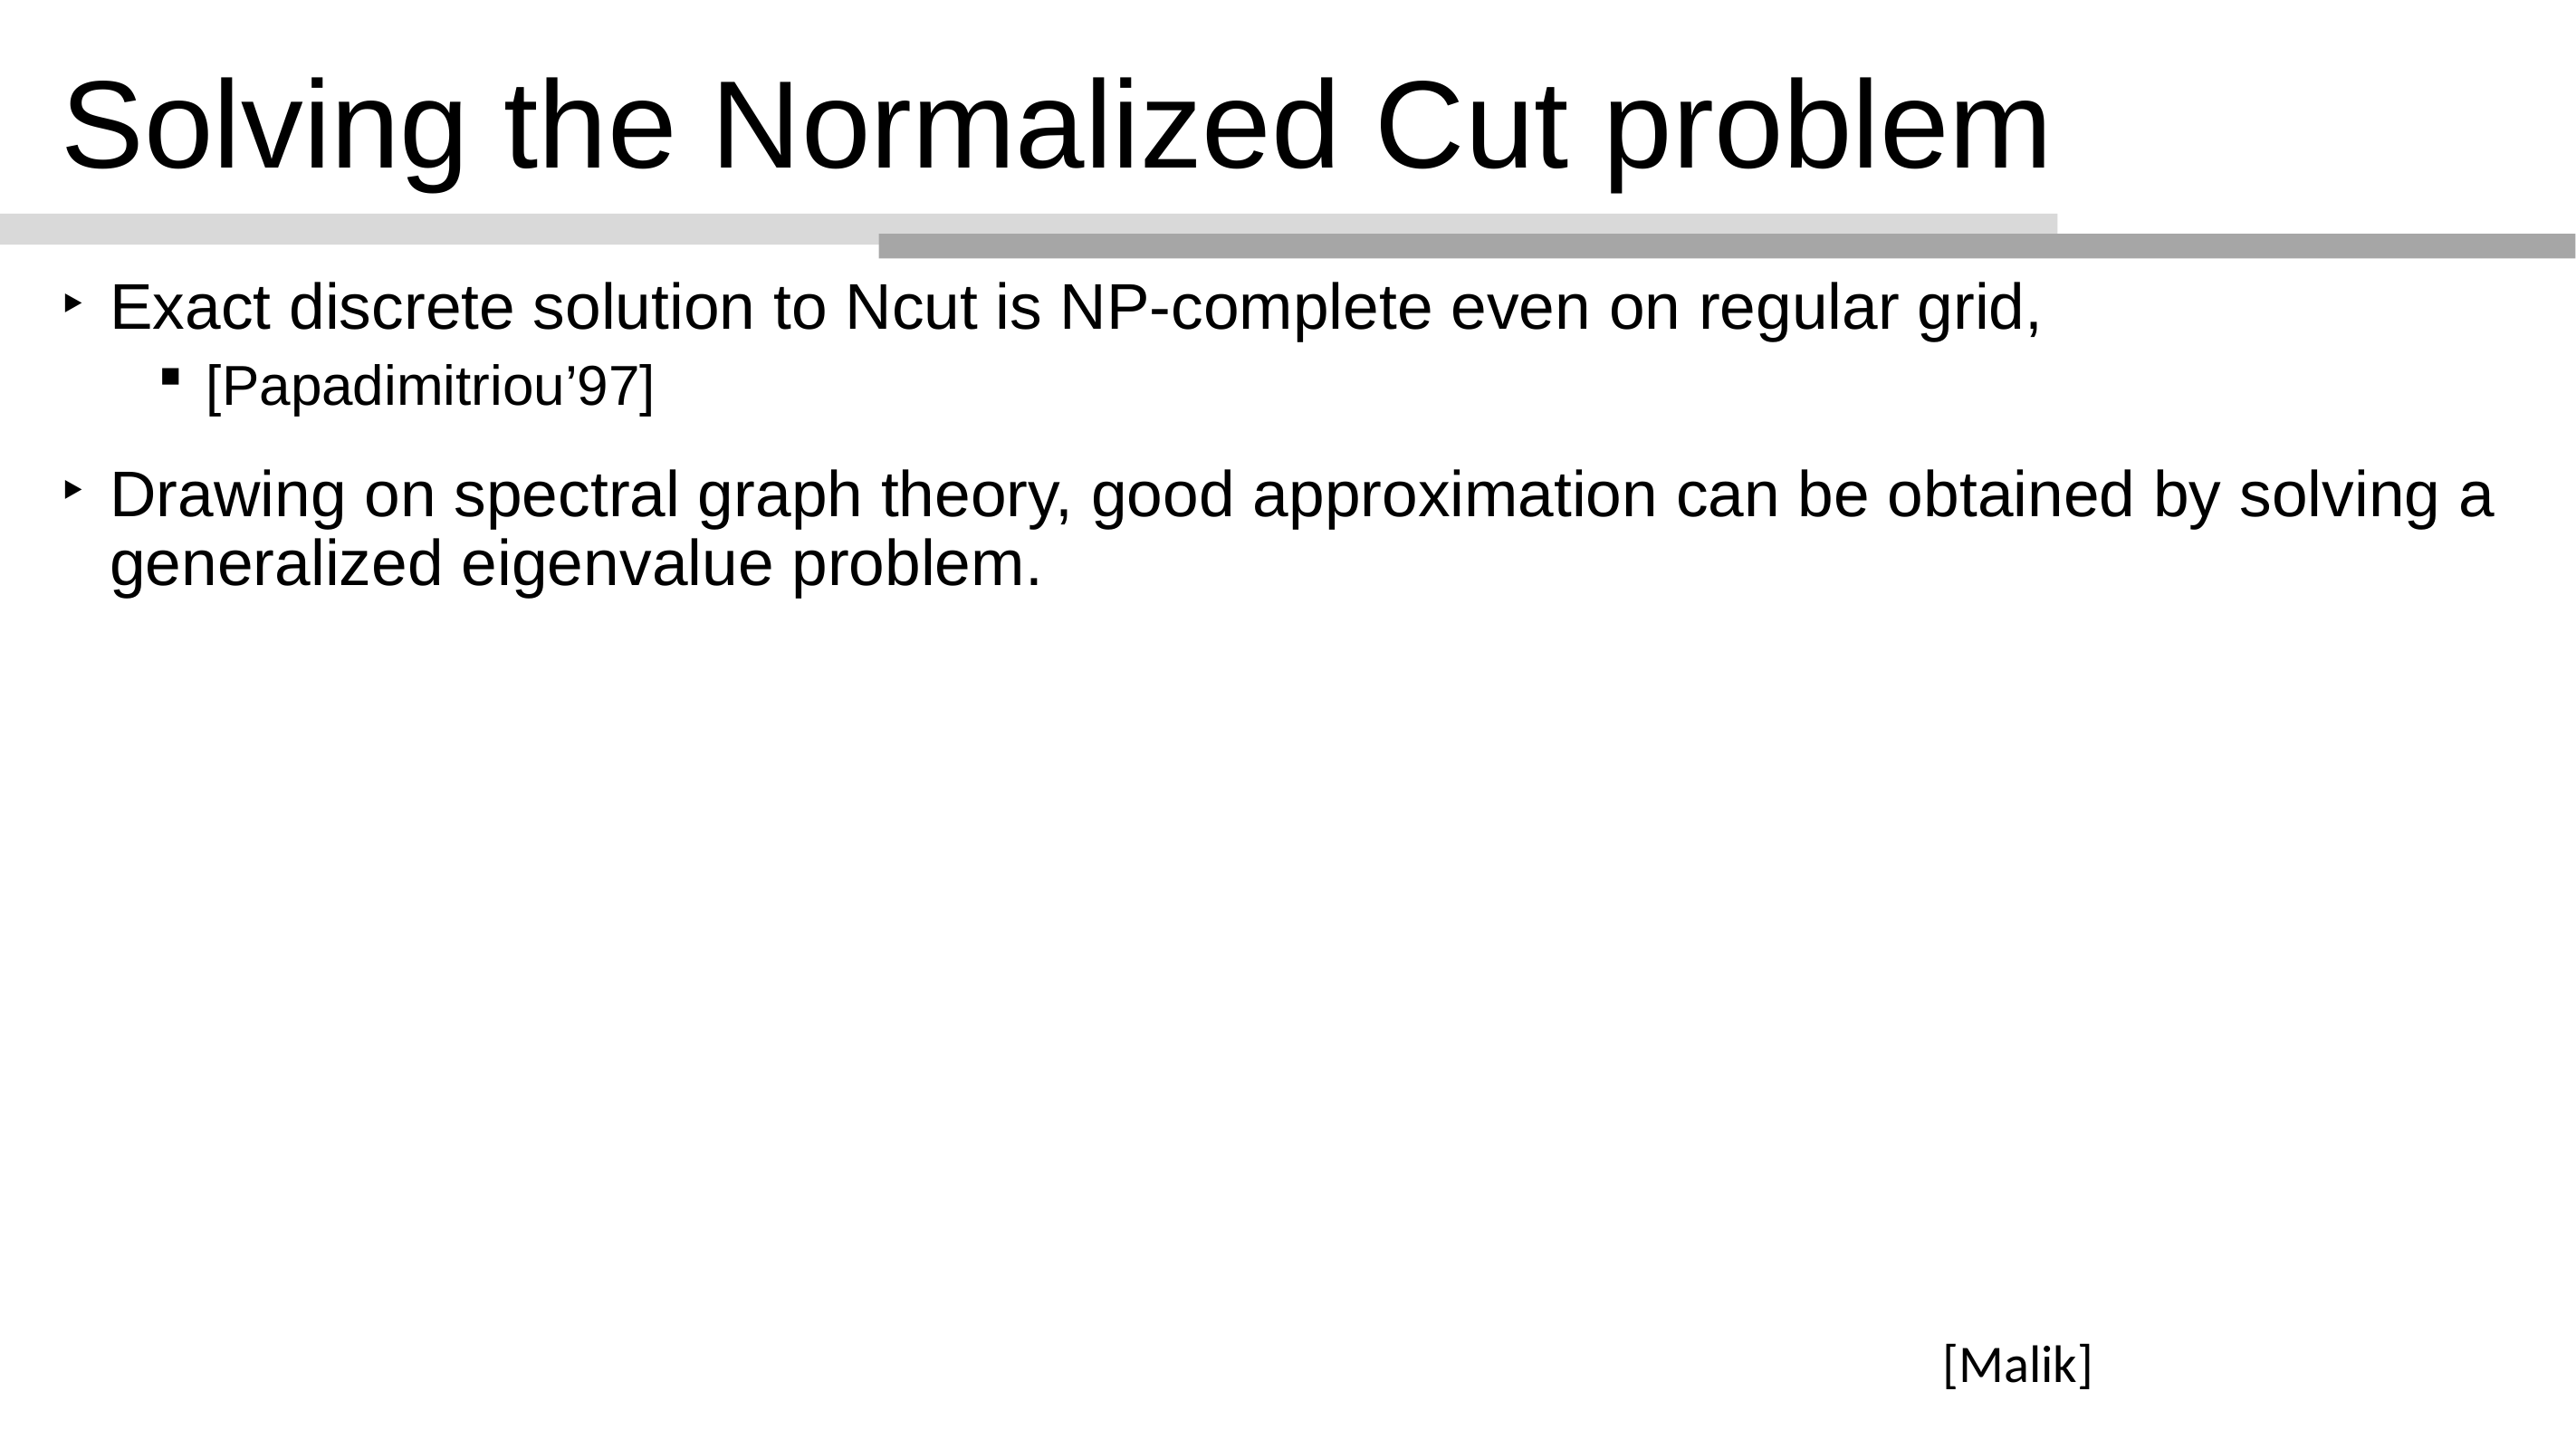

# Solving the Normalized Cut problem
Exact discrete solution to Ncut is NP-complete even on regular grid,
[Papadimitriou’97]
Drawing on spectral graph theory, good approximation can be obtained by solving a generalized eigenvalue problem.
[Malik]